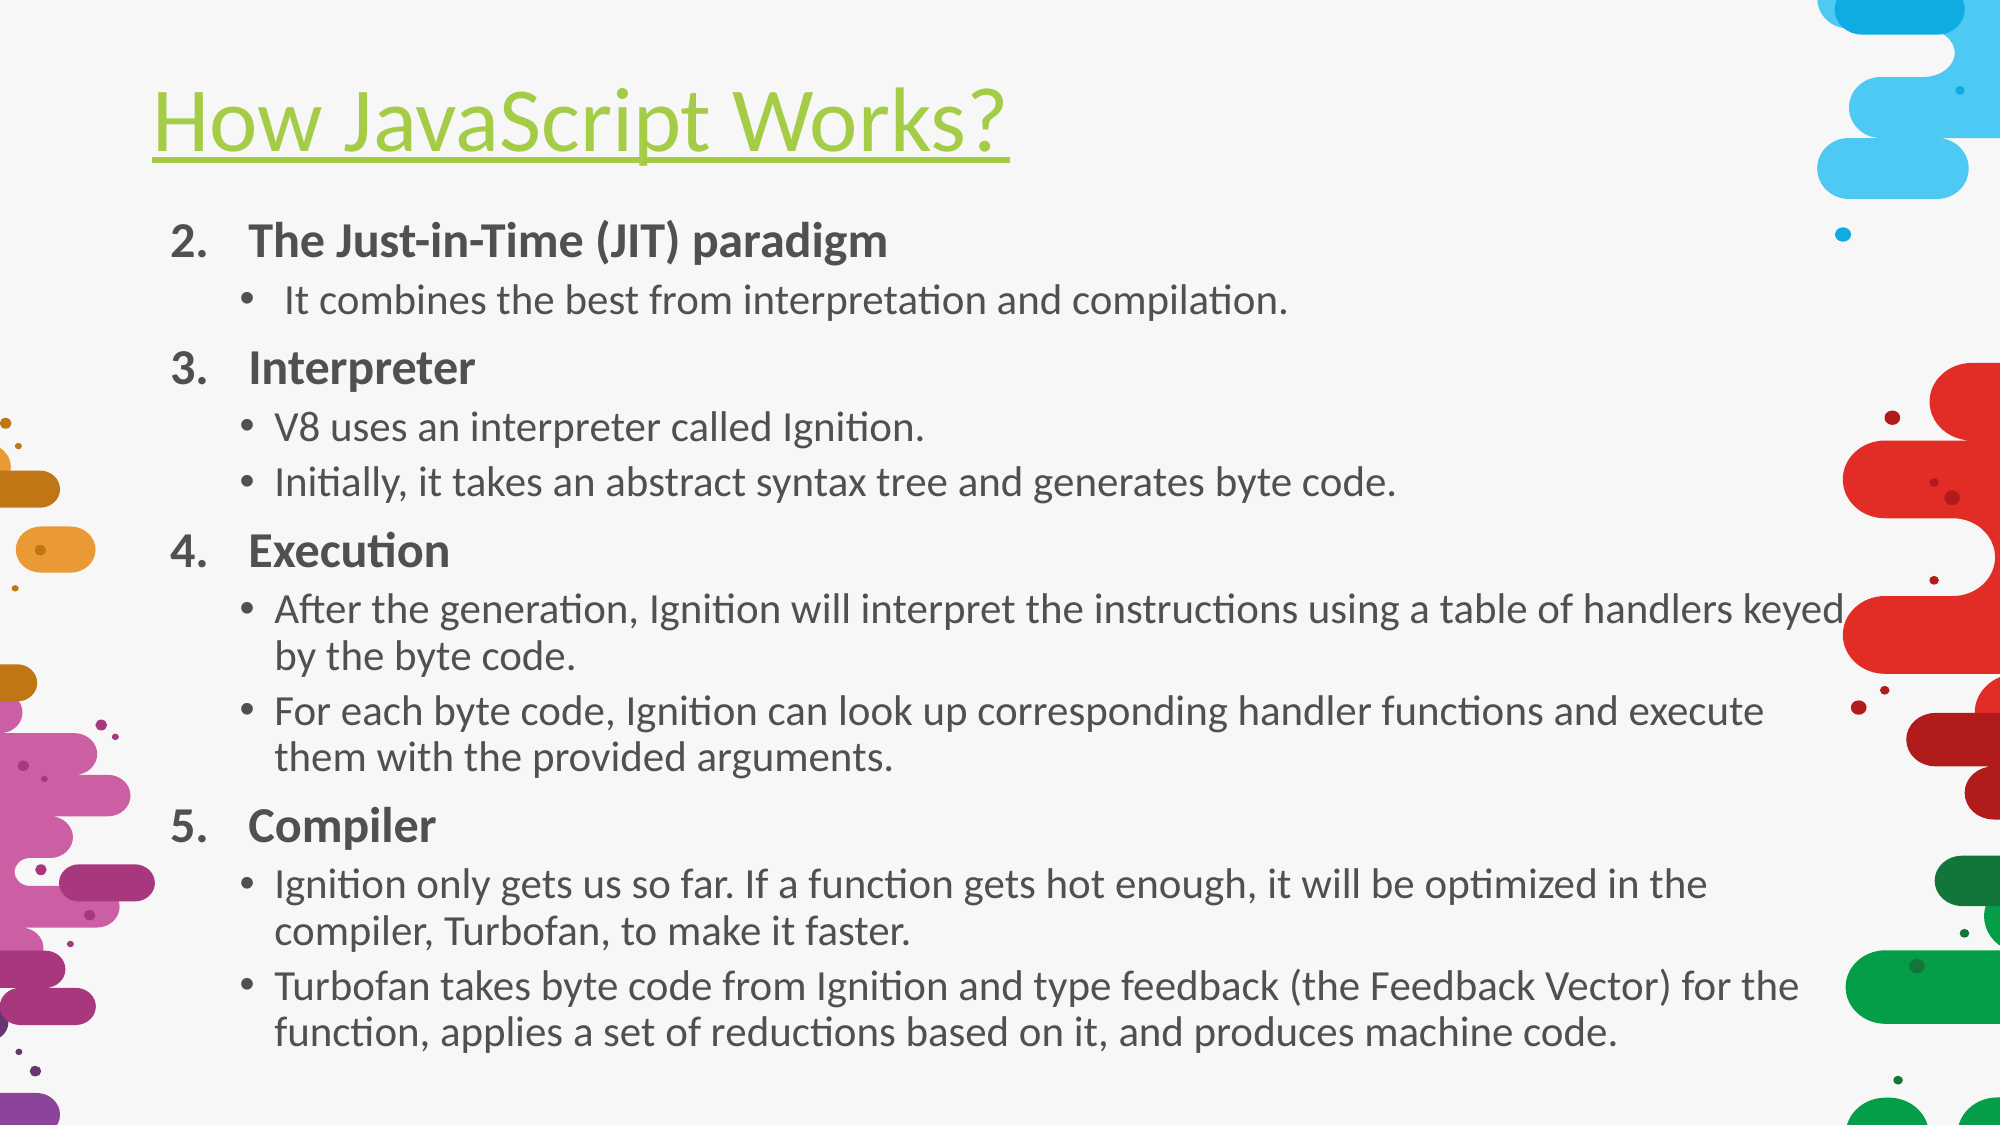

# How JavaScript Works?
The Just-in-Time (JIT) paradigm
 It combines the best from interpretation and compilation.
Interpreter
V8 uses an interpreter called Ignition.
Initially, it takes an abstract syntax tree and generates byte code.
Execution
After the generation, Ignition will interpret the instructions using a table of handlers keyed by the byte code.
For each byte code, Ignition can look up corresponding handler functions and execute them with the provided arguments.
Compiler
Ignition only gets us so far. If a function gets hot enough, it will be optimized in the compiler, Turbofan, to make it faster.
Turbofan takes byte code from Ignition and type feedback (the Feedback Vector) for the function, applies a set of reductions based on it, and produces machine code.